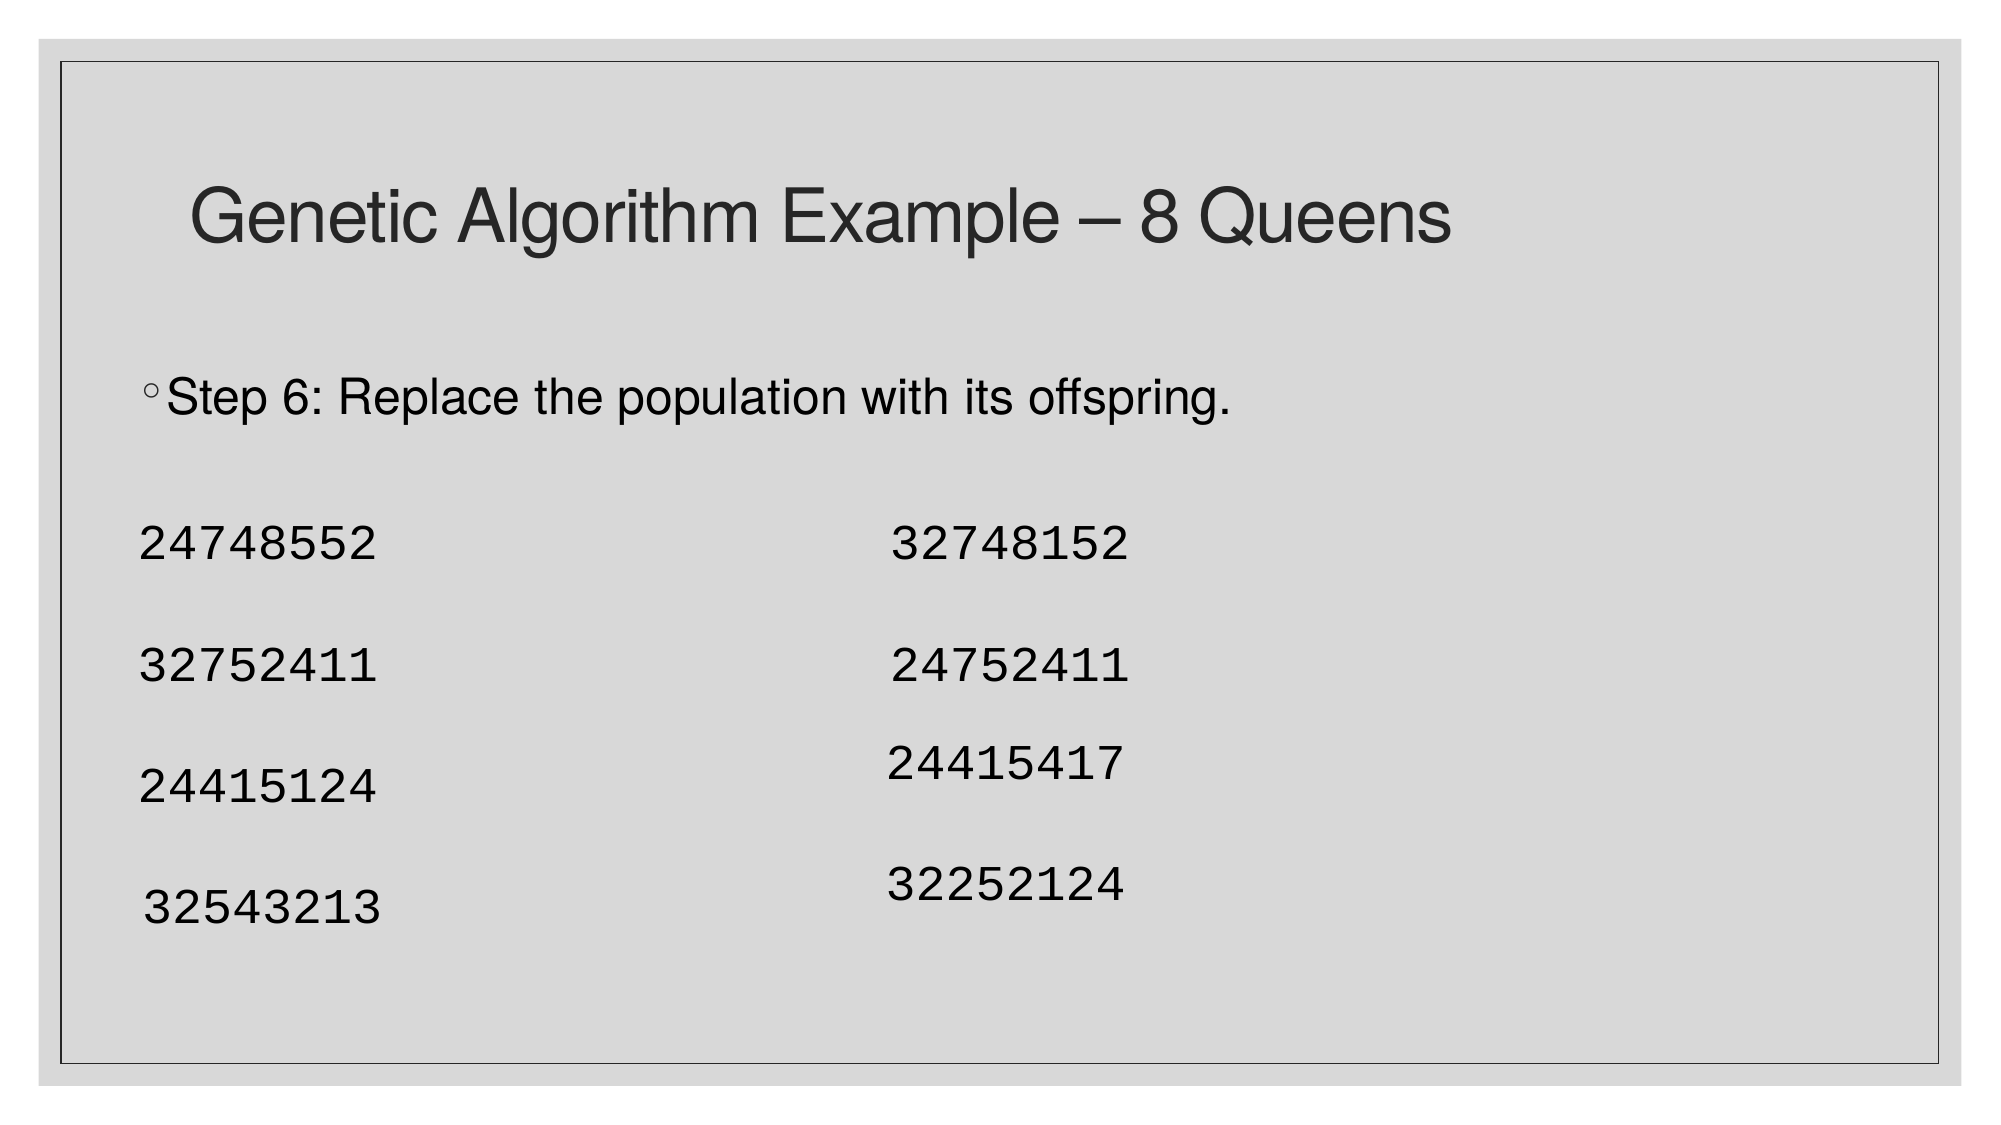

# Genetic Algorithm Example – 8 Queens
Step 6: Replace the population with its offspring.

32748152
24748552
24752411
32752411
24415417
24415124
32252124
32543213